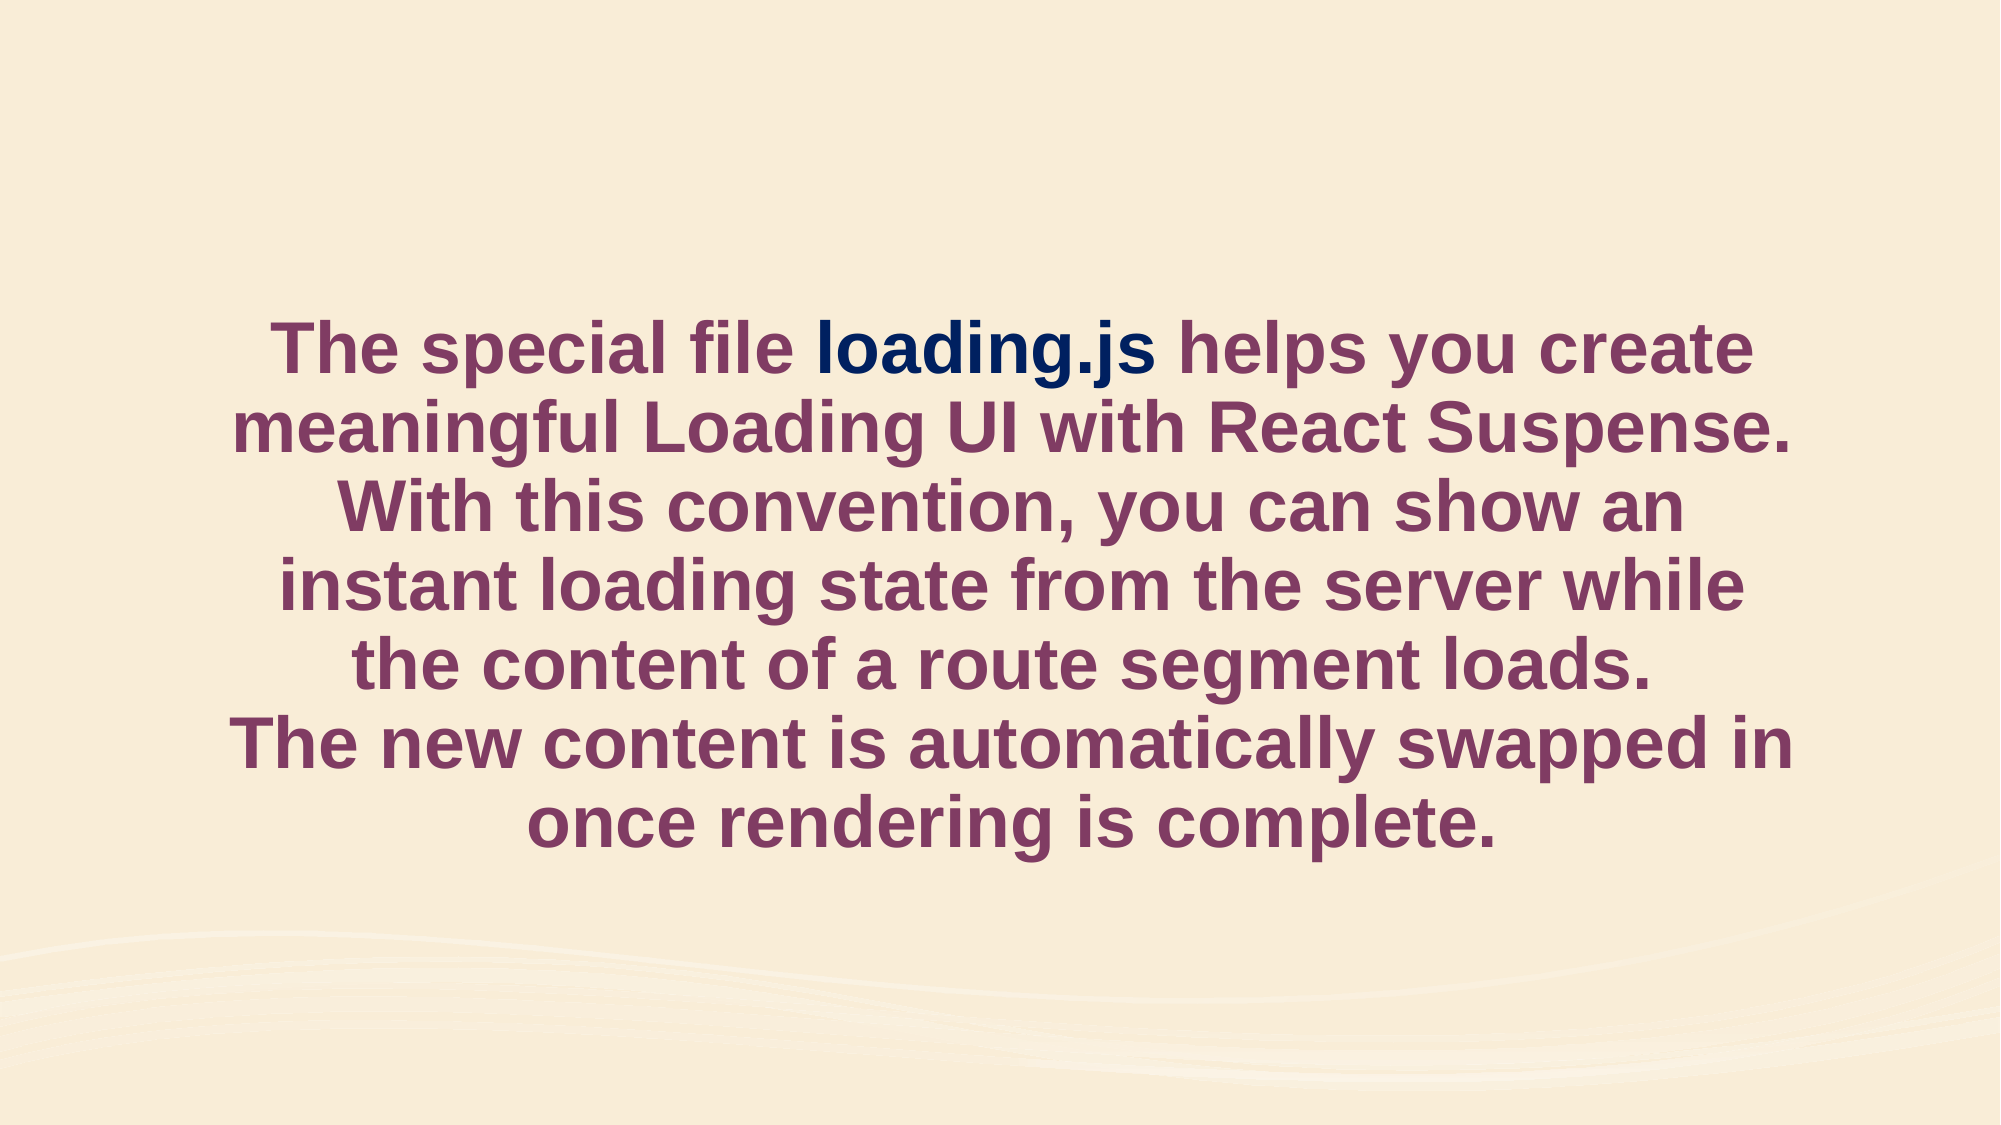

# The special file loading.js helps you create meaningful Loading UI with React Suspense. With this convention, you can show an instant loading state from the server while the content of a route segment loads. The new content is automatically swapped in once rendering is complete.